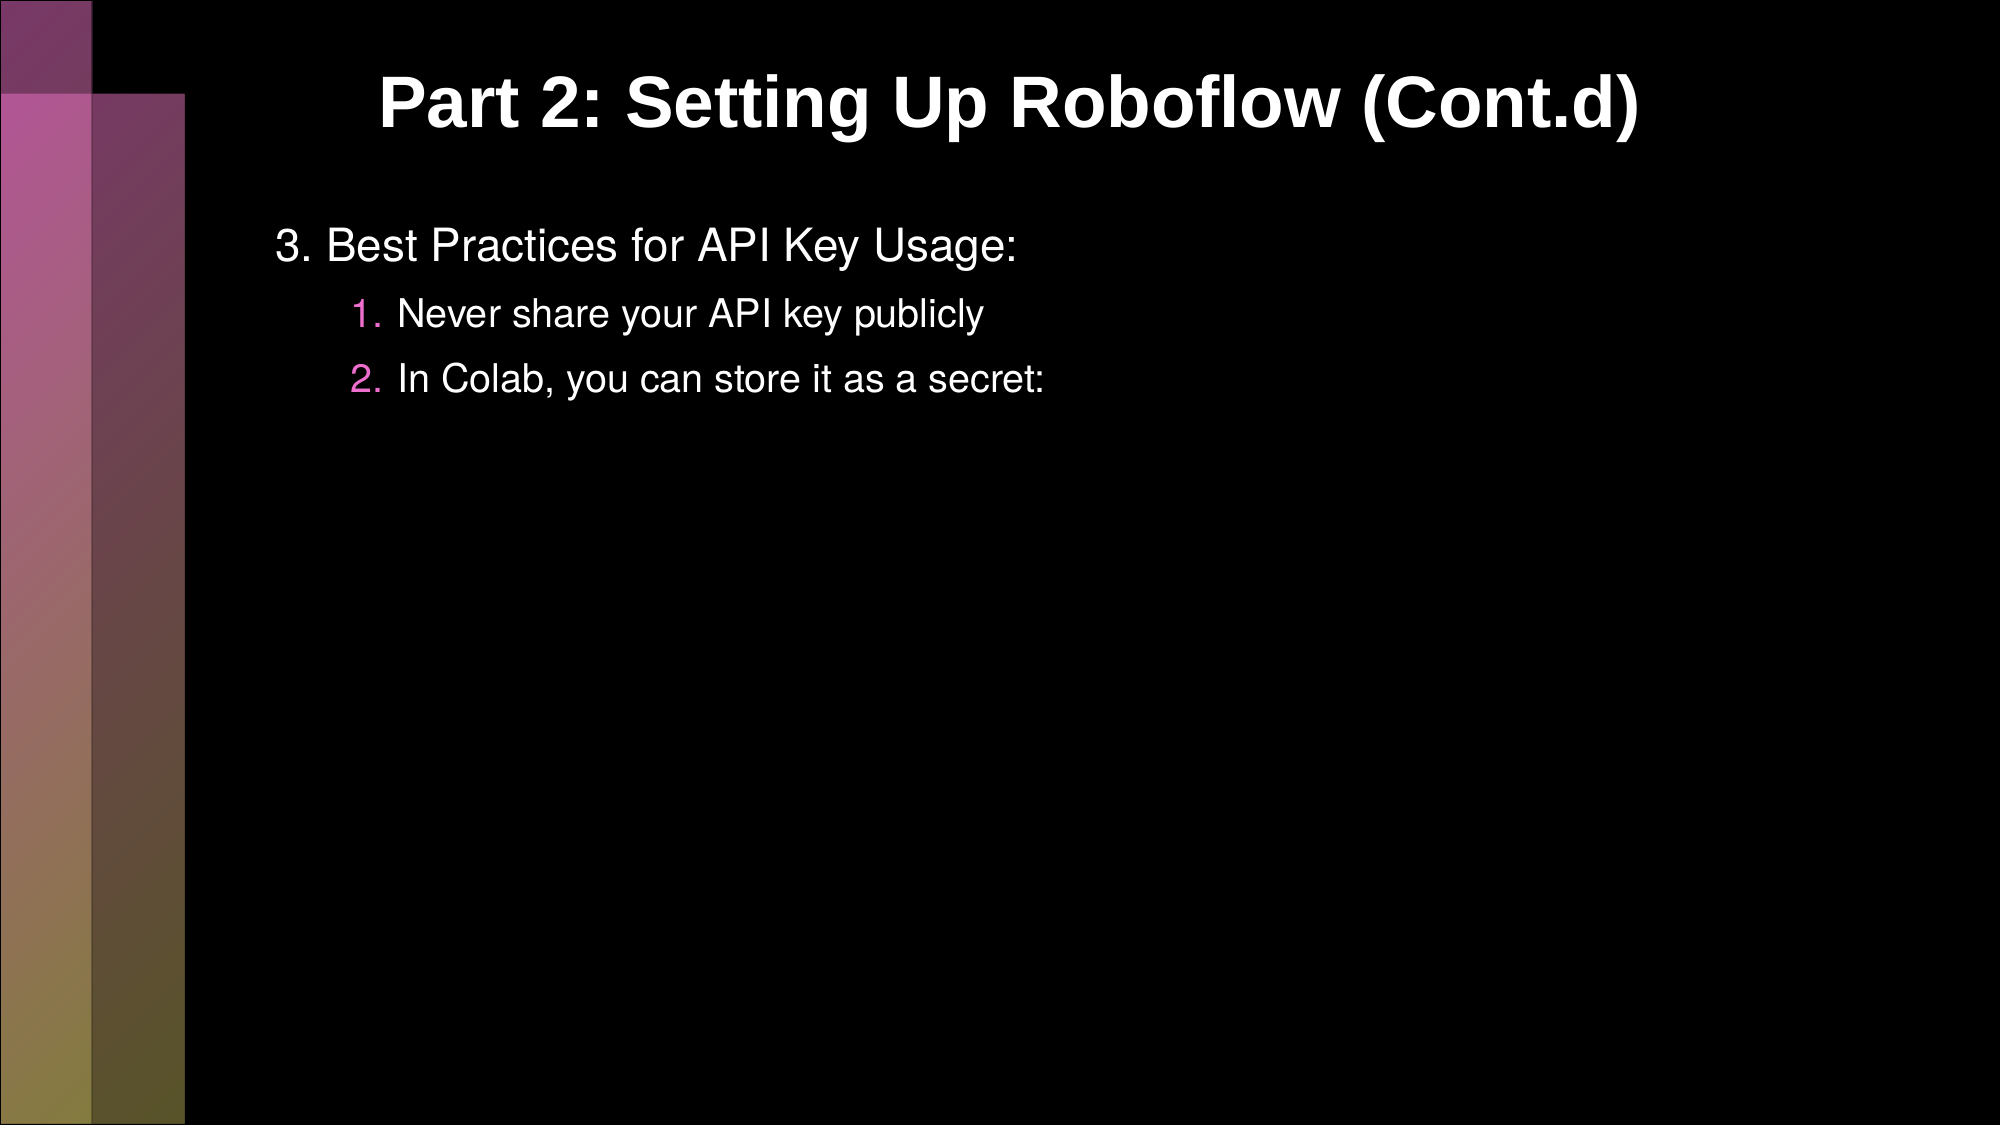

# Part 2: Setting Up Roboflow (Cont.d)
3. Best Practices for API Key Usage:
Never share your API key publicly
In Colab, you can store it as a secret: